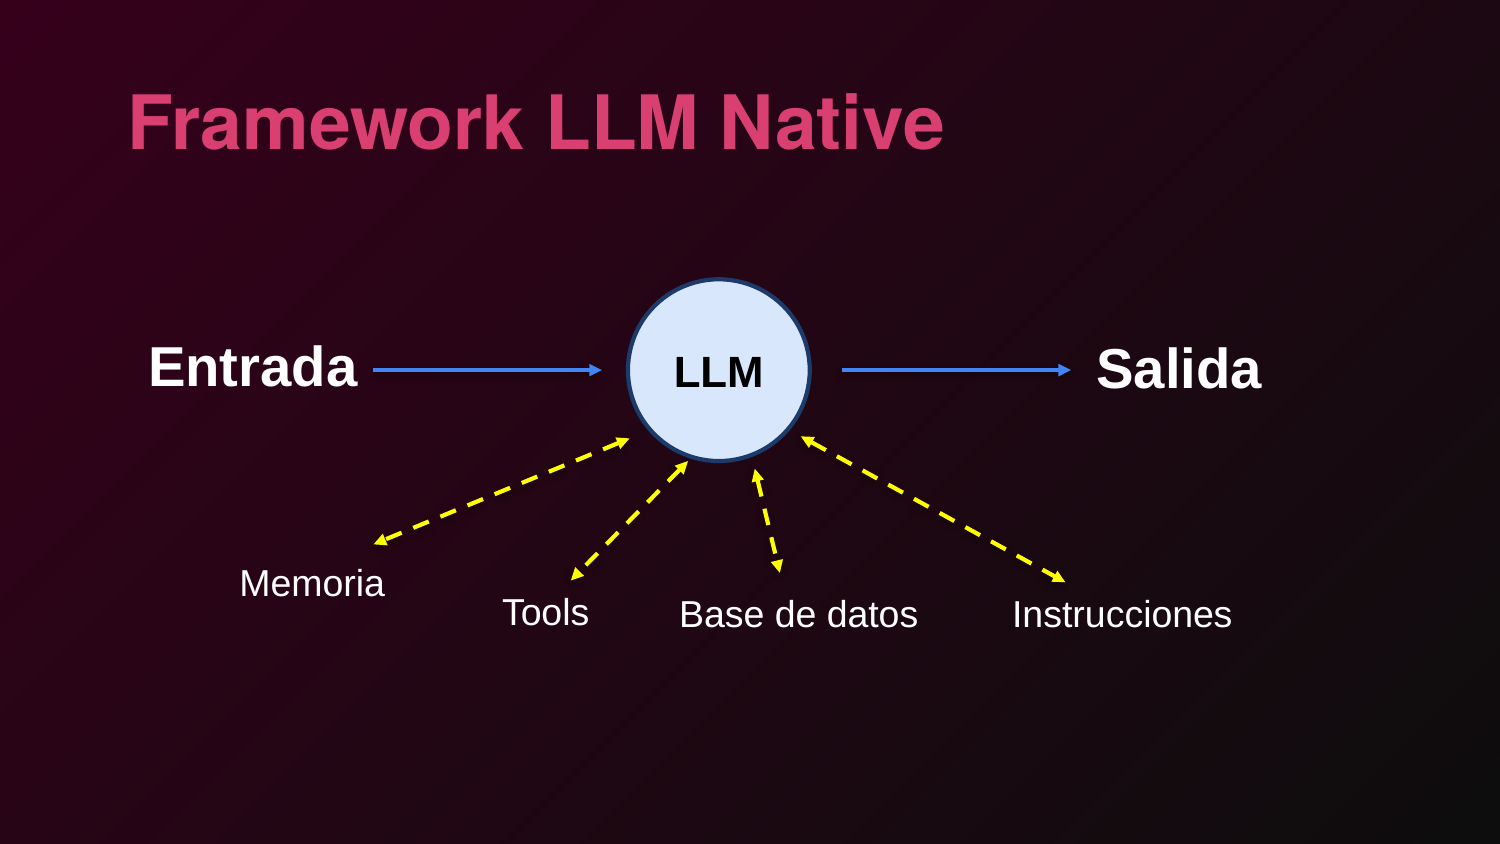

Framework LLM Native

LLM
Entrada
Salida
Memoria
Tools
Base de datos
Instrucciones